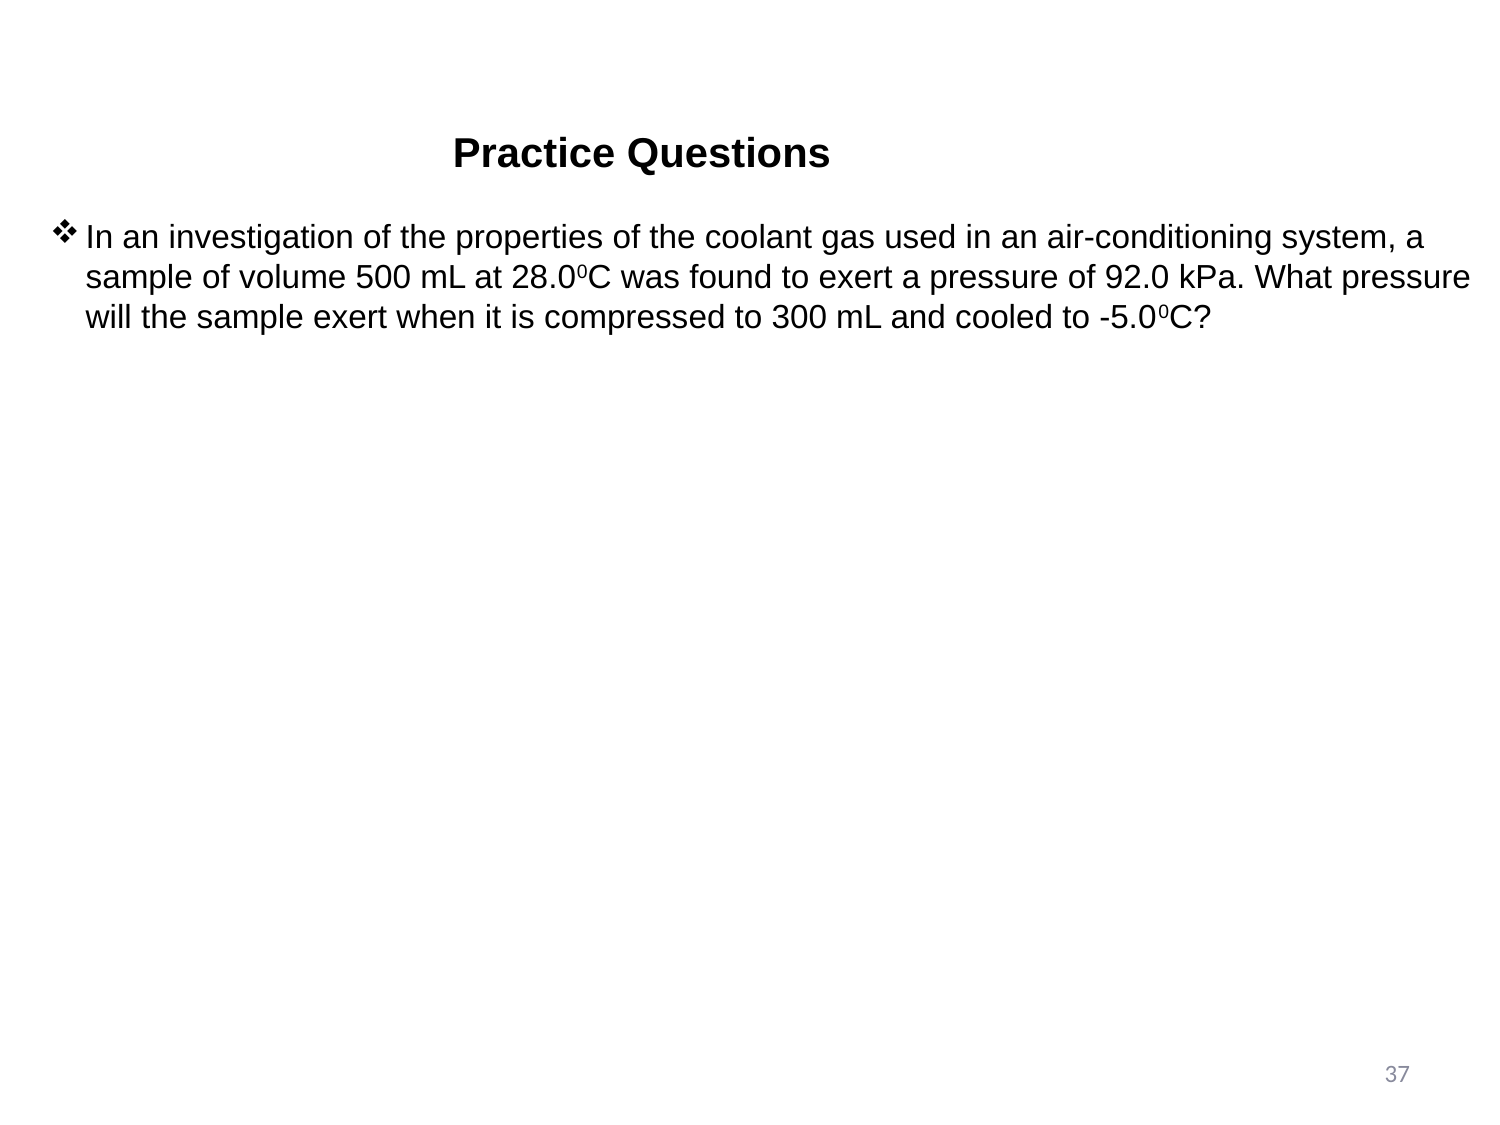

Practice Questions
In an investigation of the properties of the coolant gas used in an air-conditioning system, a sample of volume 500 mL at 28.00C was found to exert a pressure of 92.0 kPa. What pressure will the sample exert when it is compressed to 300 mL and cooled to -5.00C?
37